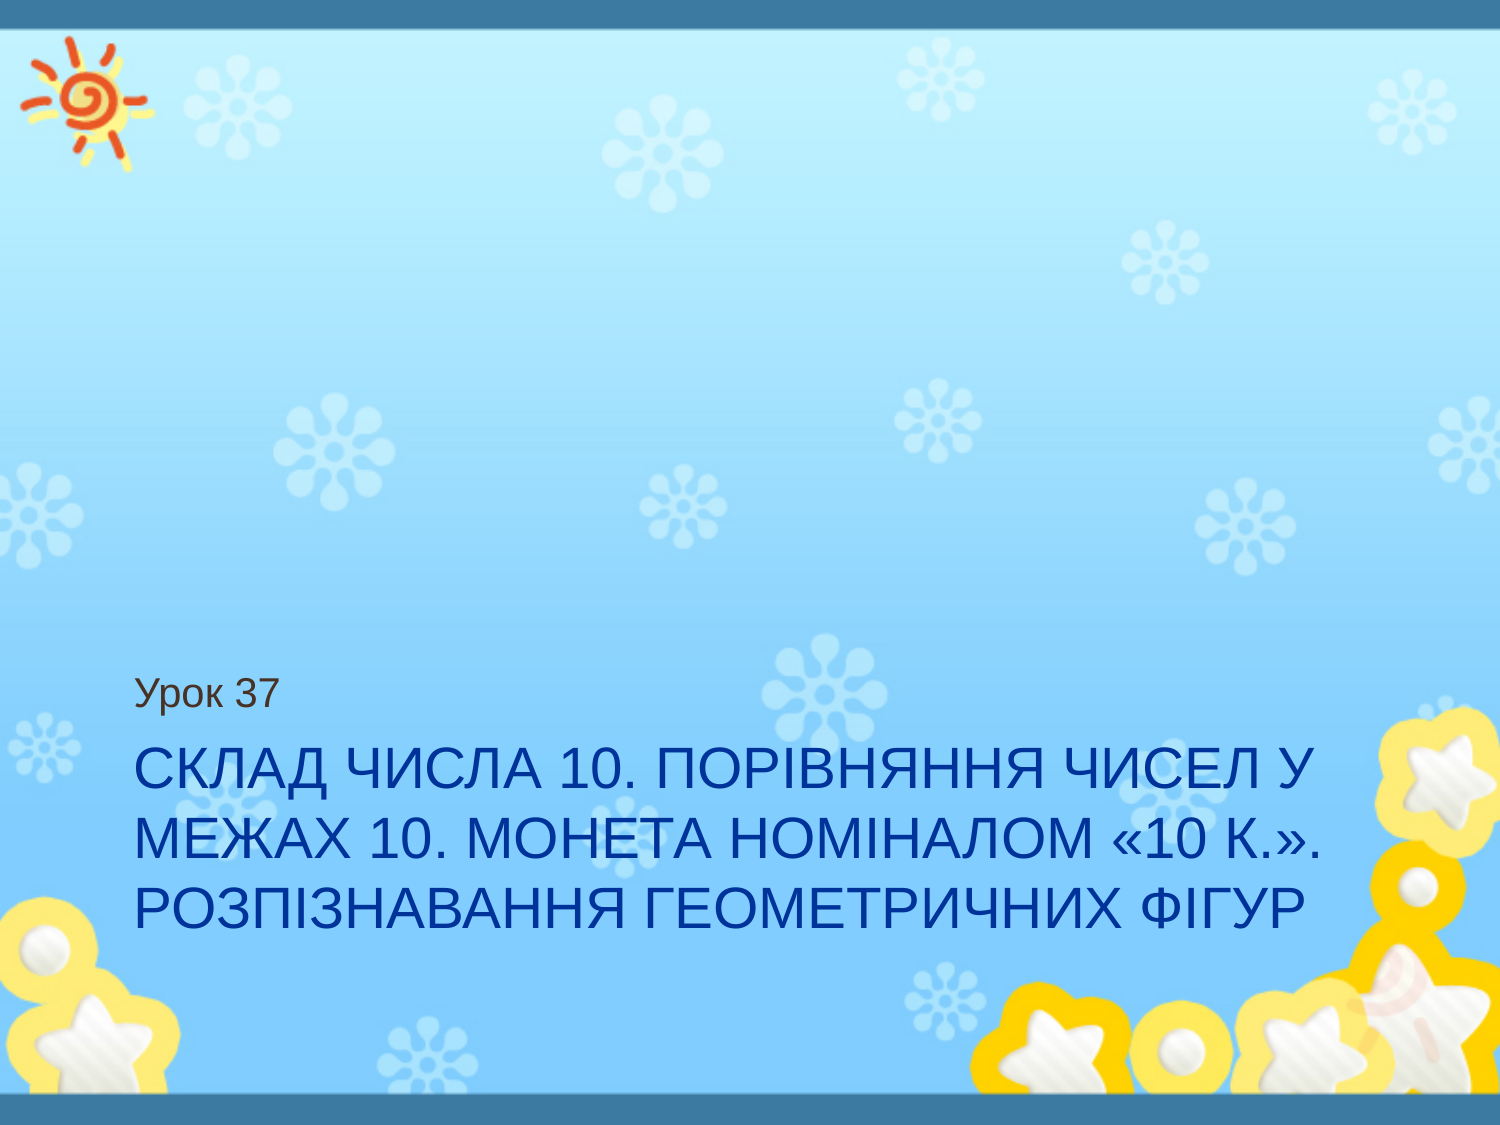

Урок 37
# Склад числа 10. Порівняння чисел у межах 10. Монета номіналом «10 к.». Розпізнавання геометричних фігур